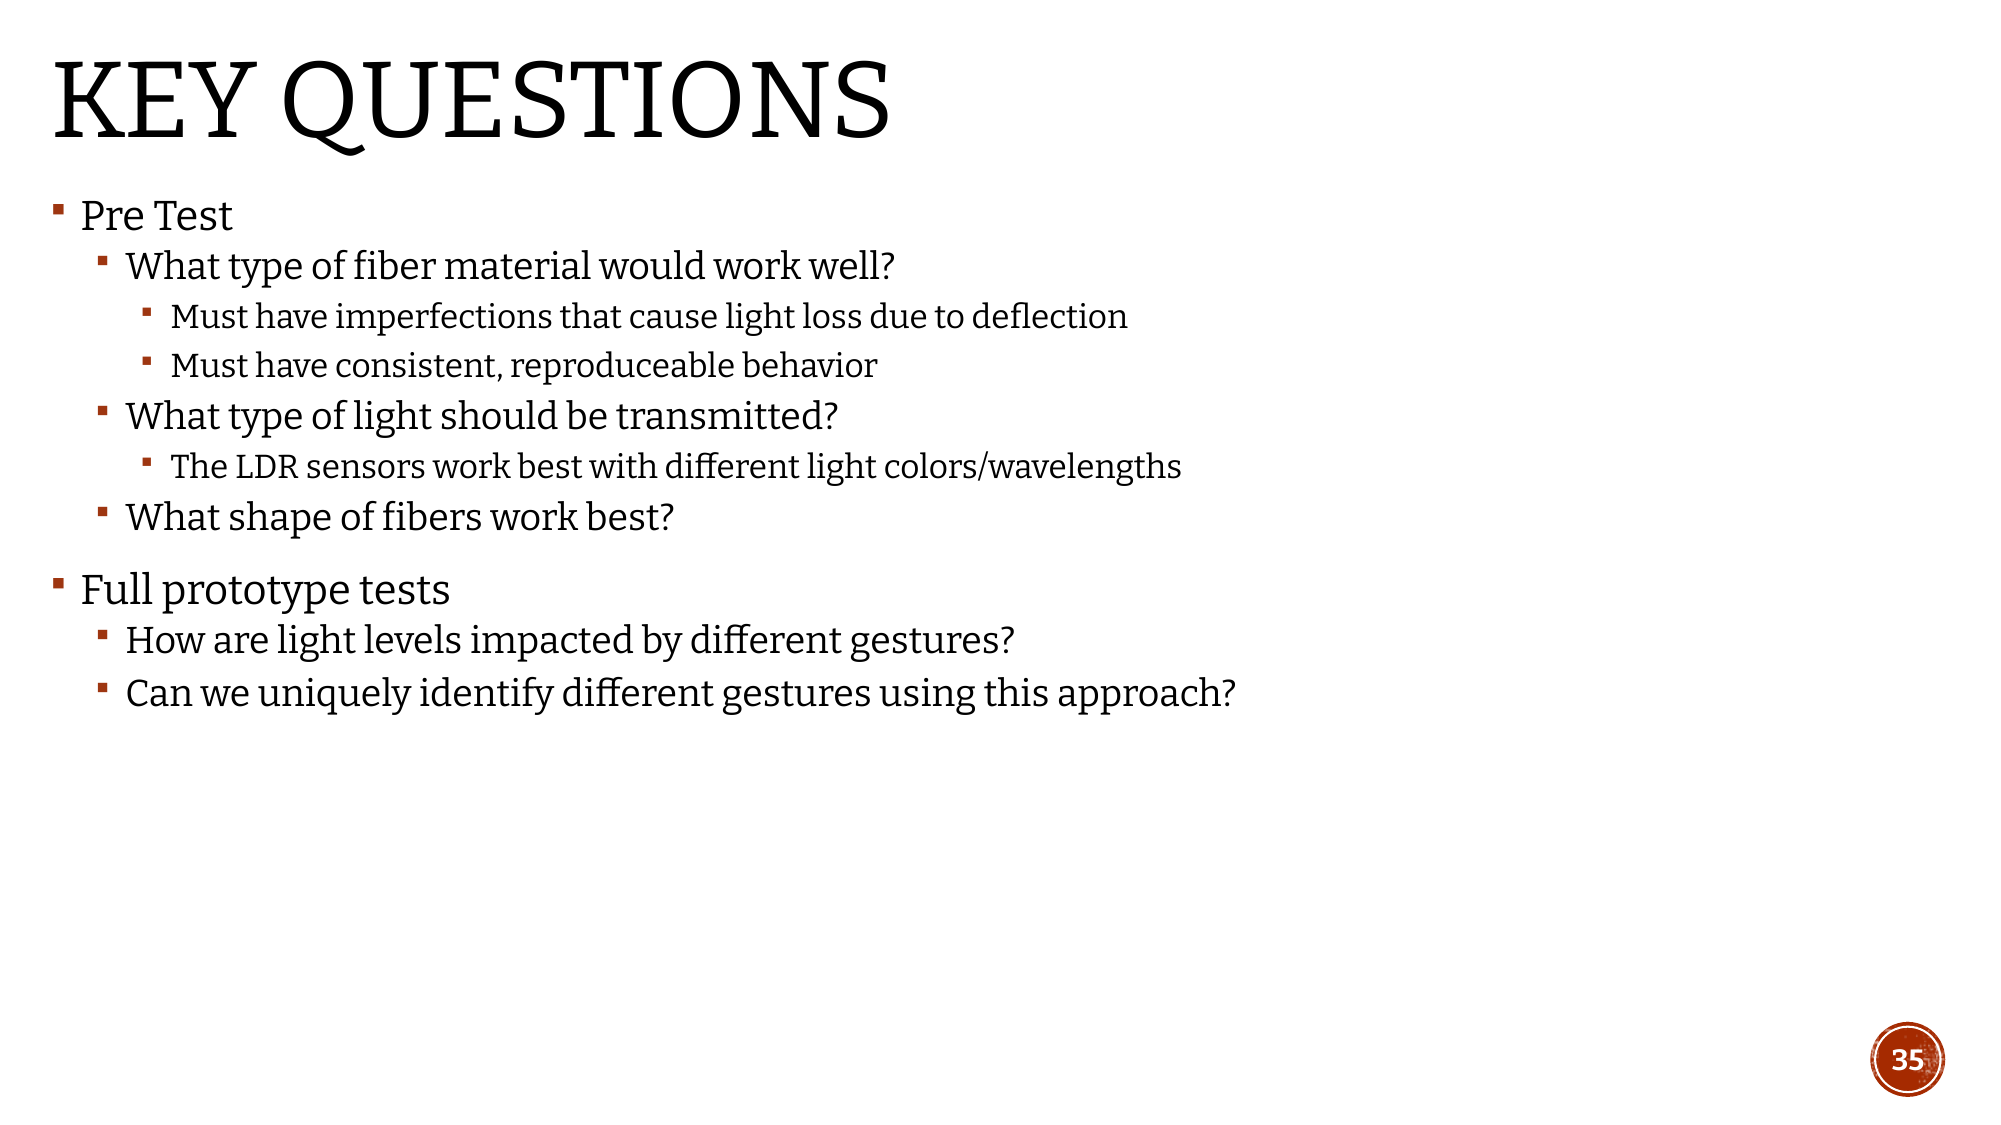

# Key Questions
Pre Test
What type of fiber material would work well?
Must have imperfections that cause light loss due to deflection
Must have consistent, reproduceable behavior
What type of light should be transmitted?
The LDR sensors work best with different light colors/wavelengths
What shape of fibers work best?
Full prototype tests
How are light levels impacted by different gestures?
Can we uniquely identify different gestures using this approach?

35